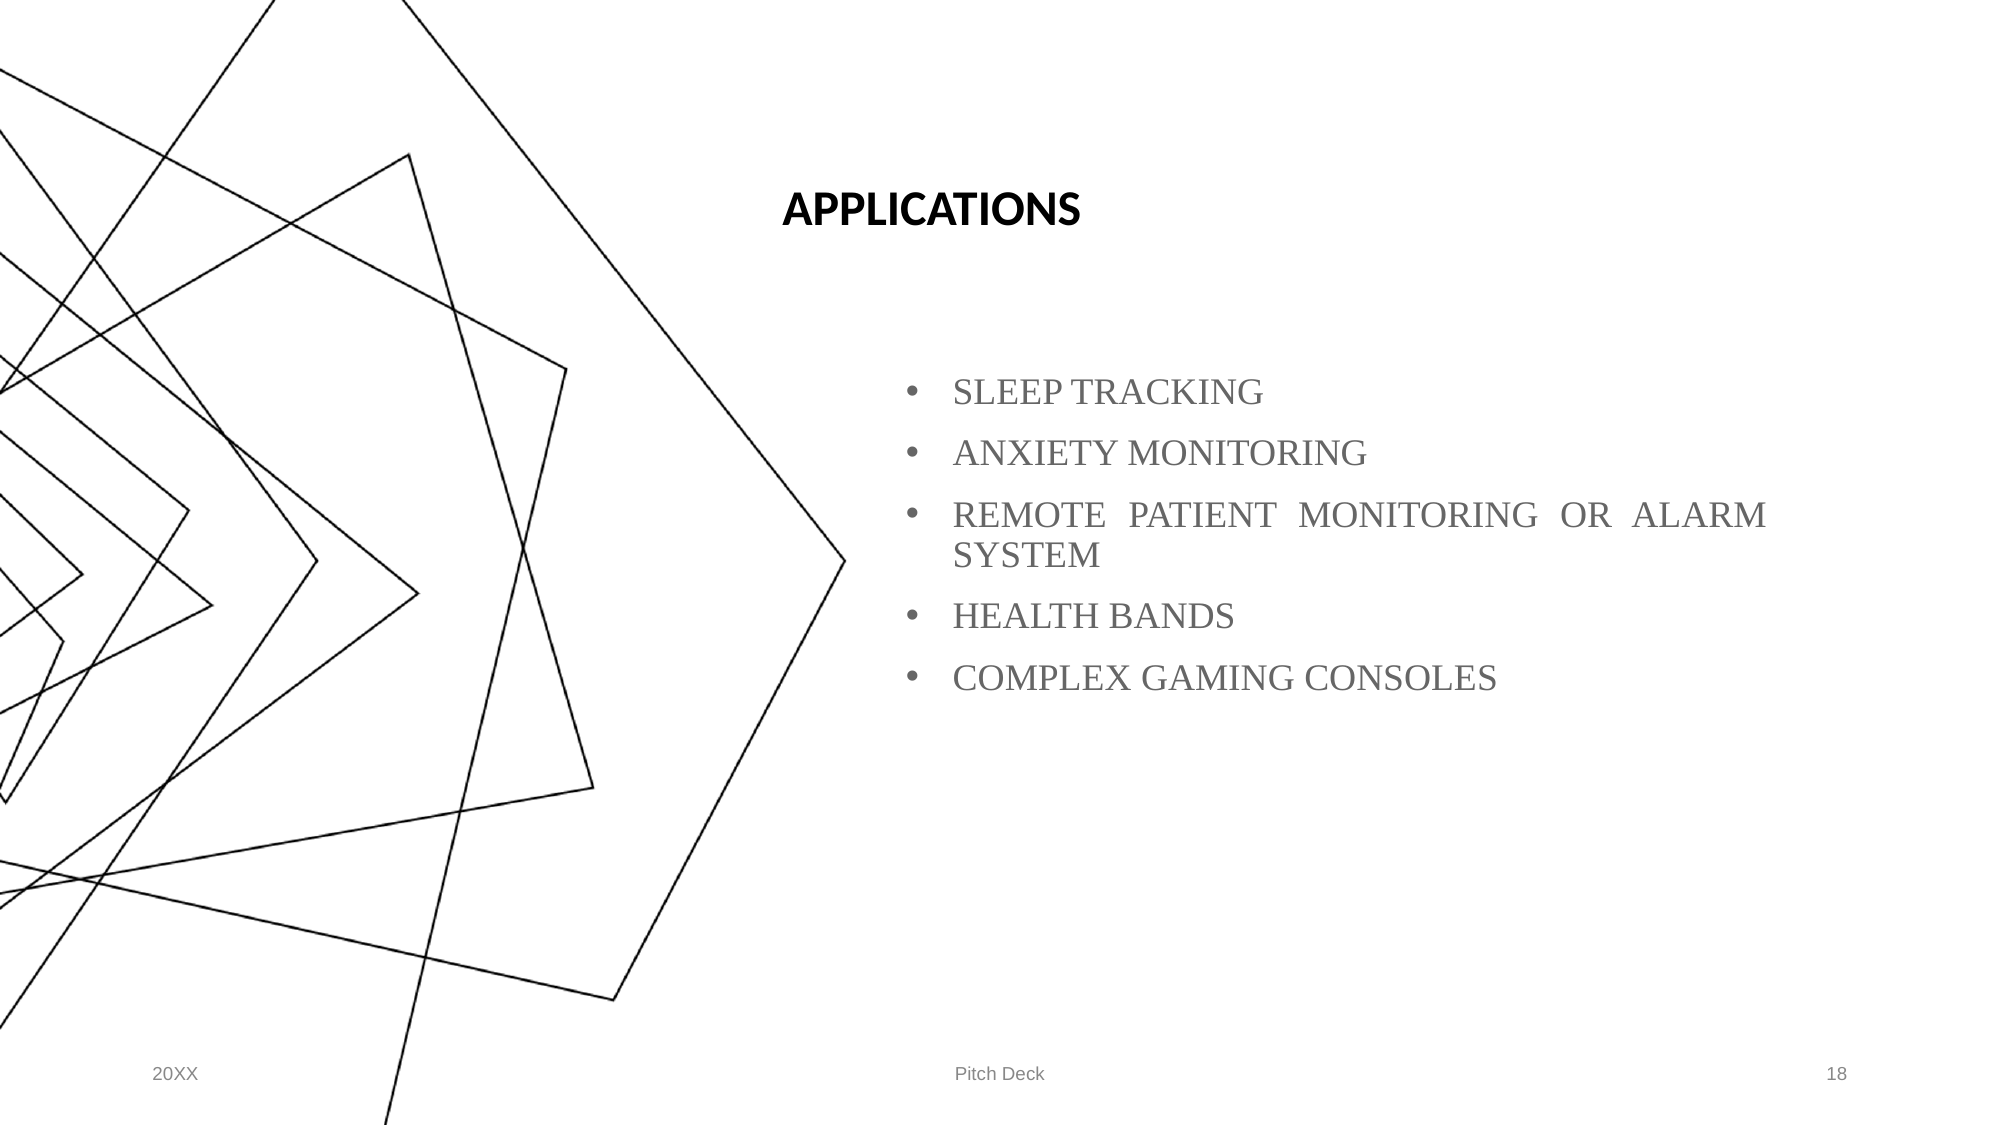

# APPLICATIONS
SLEEP TRACKING
ANXIETY MONITORING
REMOTE PATIENT MONITORING OR ALARM SYSTEM
HEALTH BANDS
COMPLEX GAMING CONSOLES

20XX
Pitch Deck
18